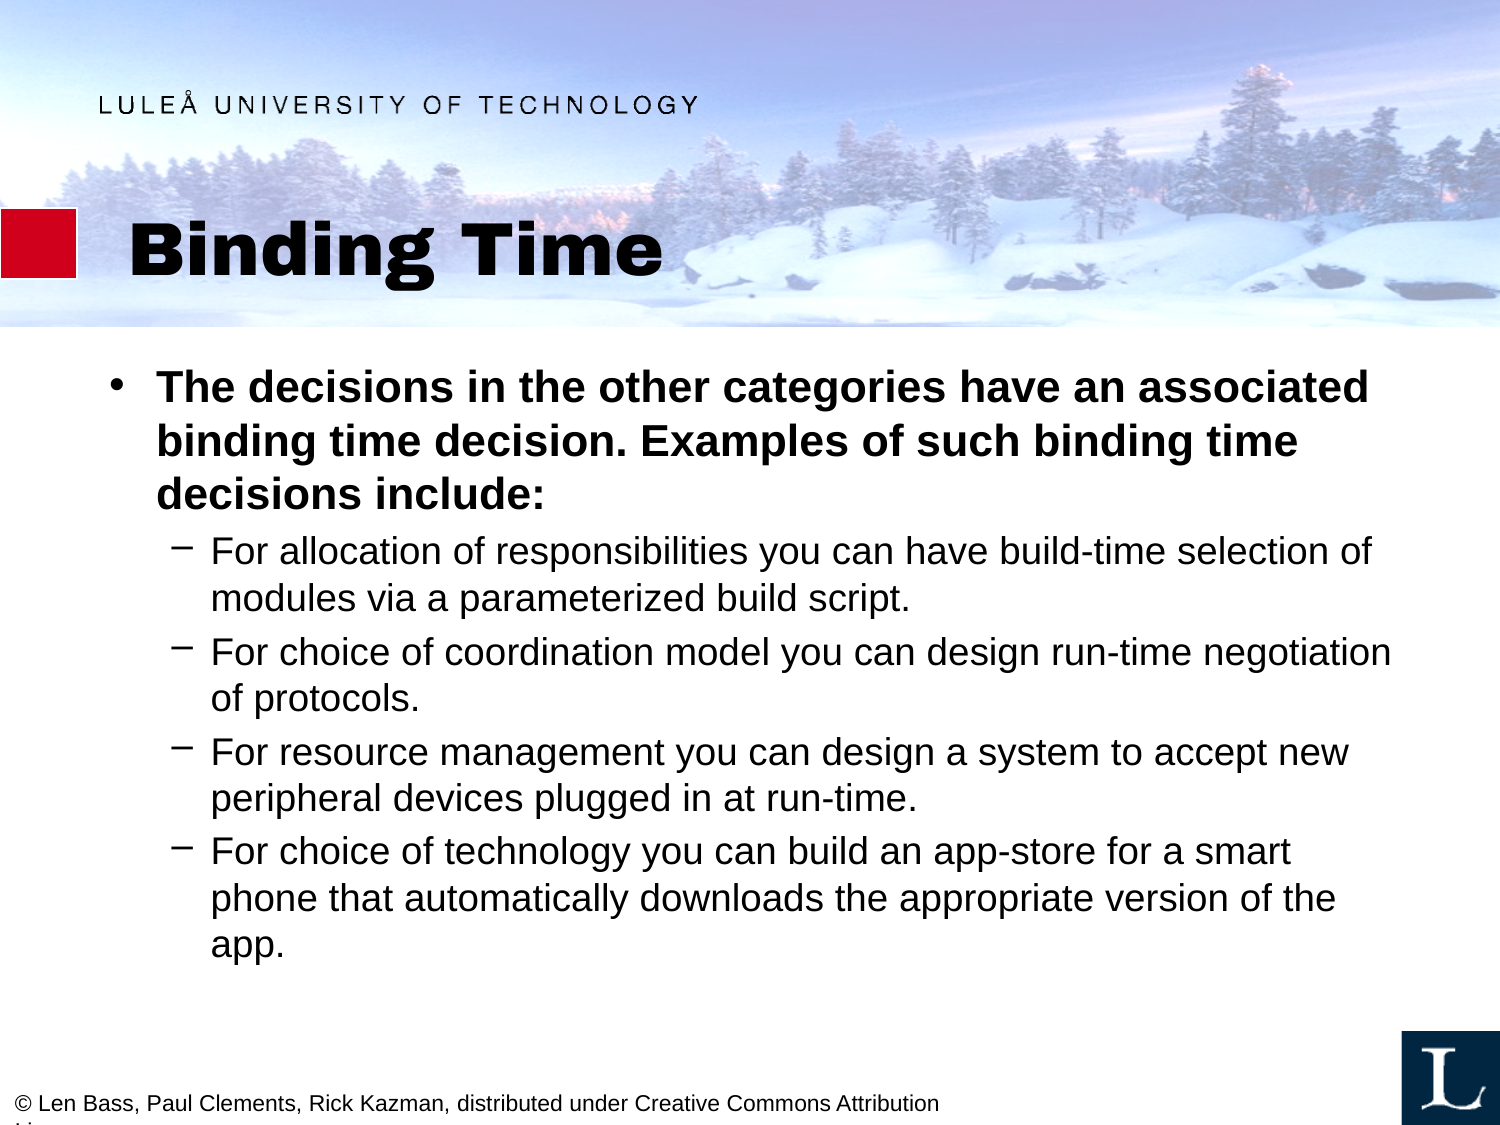

# Binding Time
The decisions in the other categories have an associated binding time decision. Examples of such binding time decisions include:
For allocation of responsibilities you can have build-time selection of modules via a parameterized build script.
For choice of coordination model you can design run-time negotiation of protocols.
For resource management you can design a system to accept new peripheral devices plugged in at run-time.
For choice of technology you can build an app-store for a smart phone that automatically downloads the appropriate version of the app.
© Len Bass, Paul Clements, Rick Kazman, distributed under Creative Commons Attribution License